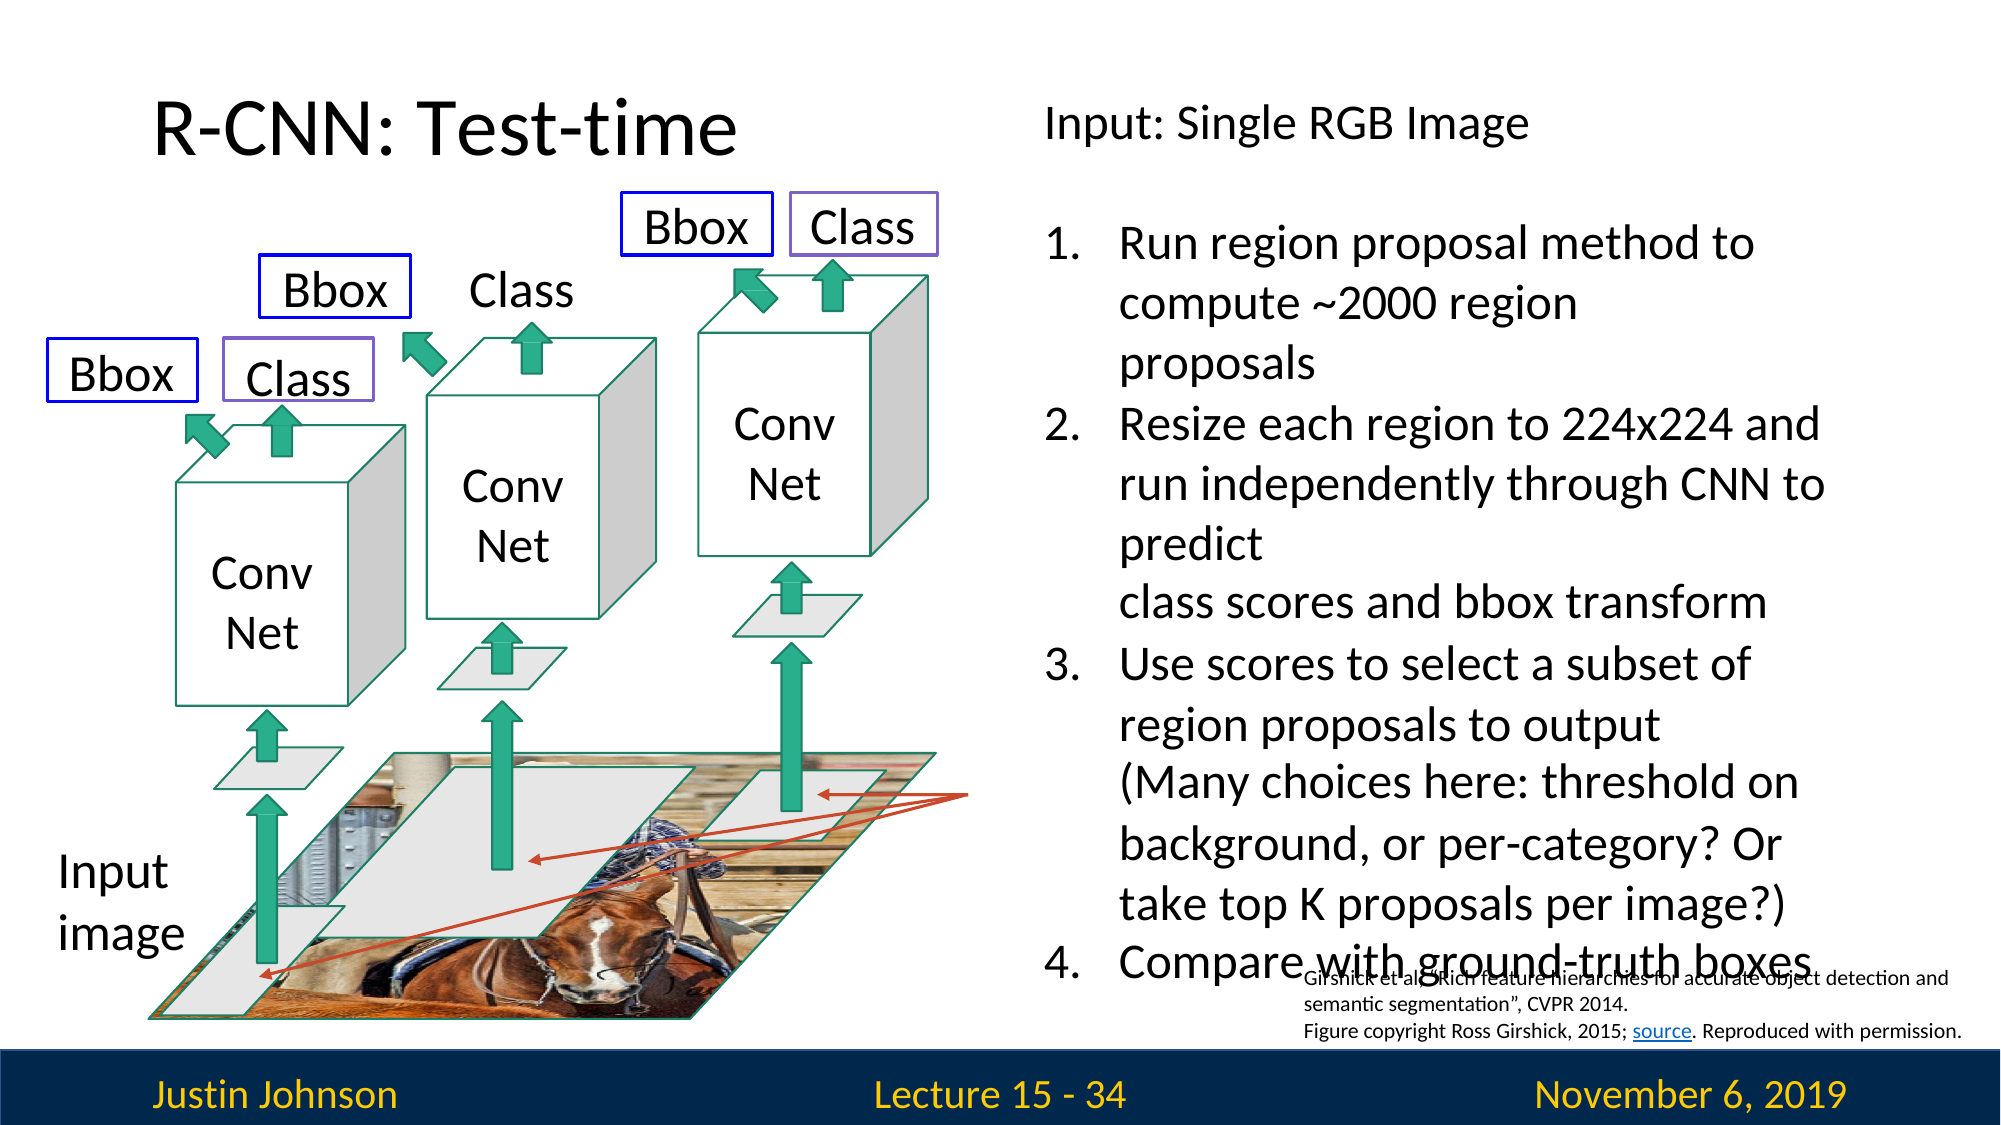

# R-CNN: Test-time
Input: Single RGB Image
Bbox
Class
Run region proposal method to compute ~2000 region proposals
Resize each region to 224x224 and run independently through CNN to predict
class scores and bbox transform
Use scores to select a subset of region proposals to output
(Many choices here: threshold on
background, or per-category? Or take top K proposals per image?)
Compare with ground-truth boxes

Bbox	Class

Bbox
Class
Conv Net

Conv Net

Conv Net

Input image

Girshick et al, “Rich feature hierarchies for accurate object detection and
semantic segmentation”, CVPR 2014.
Figure copyright Ross Girshick, 2015; source. Reproduced with permission.
Justin Johnson
November 6, 2019
Lecture 15 - 34